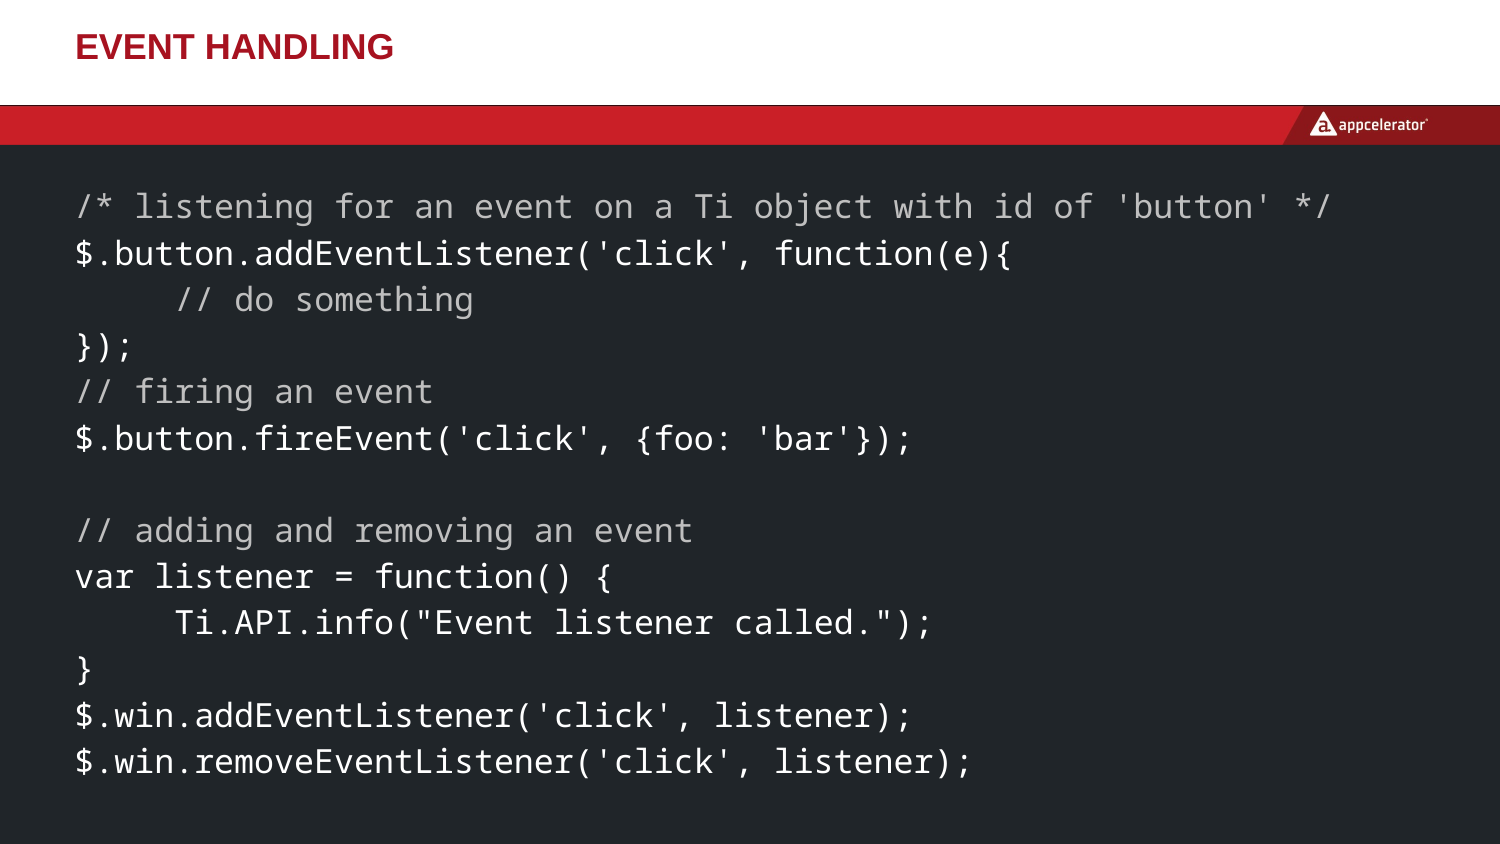

# Event Handling

/* listening for an event on a Ti object with id of 'button' */
$.button.addEventListener('click', function(e){
     // do something
});
// firing an event
$.button.fireEvent('click', {foo: 'bar'});

// adding and removing an event
var listener = function() {
     Ti.API.info("Event listener called.");
}
$.win.addEventListener('click', listener);
$.win.removeEventListener('click', listener);